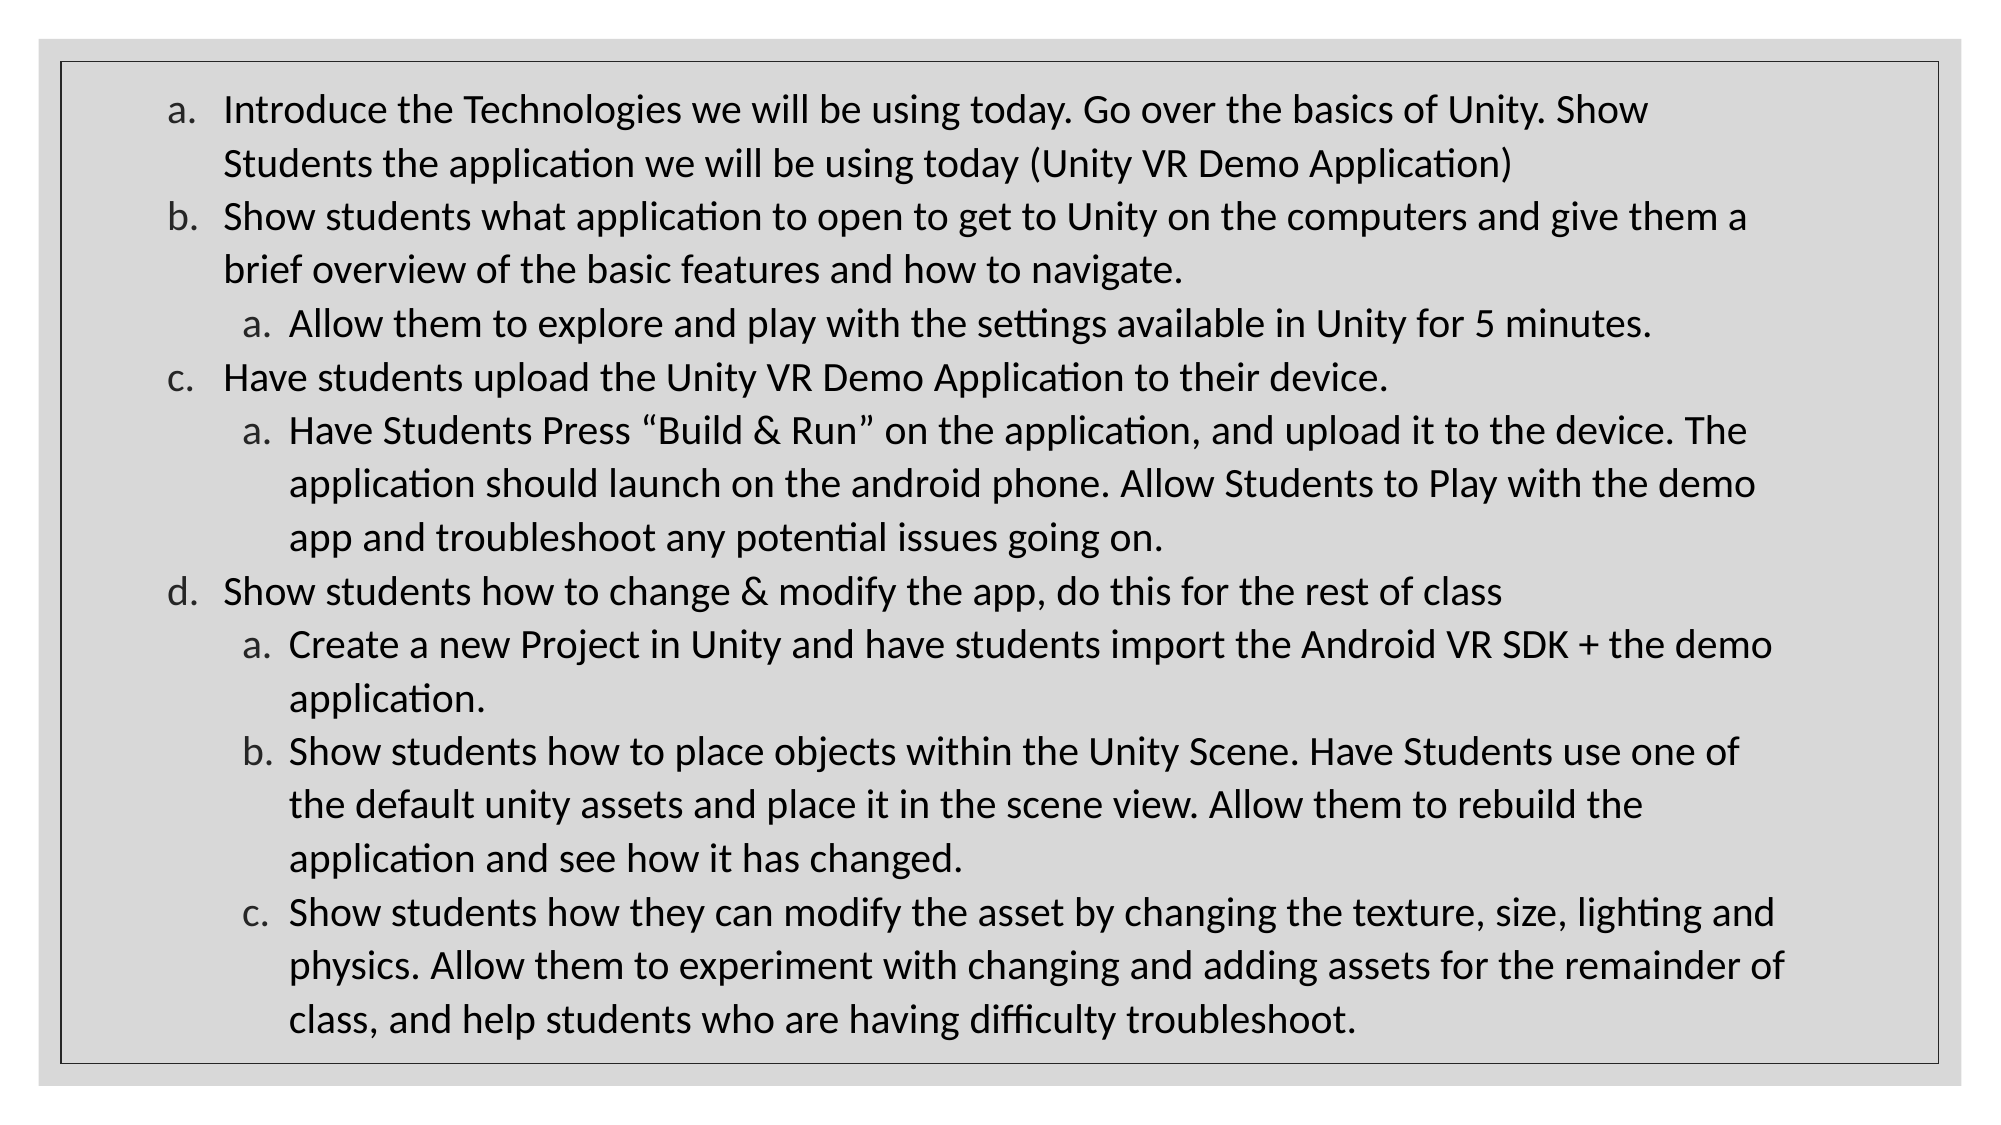

Introduce the Technologies we will be using today. Go over the basics of Unity. Show Students the application we will be using today (Unity VR Demo Application)
Show students what application to open to get to Unity on the computers and give them a brief overview of the basic features and how to navigate.
Allow them to explore and play with the settings available in Unity for 5 minutes.
Have students upload the Unity VR Demo Application to their device.
Have Students Press “Build & Run” on the application, and upload it to the device. The application should launch on the android phone. Allow Students to Play with the demo app and troubleshoot any potential issues going on.
Show students how to change & modify the app, do this for the rest of class
Create a new Project in Unity and have students import the Android VR SDK + the demo application.
Show students how to place objects within the Unity Scene. Have Students use one of the default unity assets and place it in the scene view. Allow them to rebuild the application and see how it has changed.
Show students how they can modify the asset by changing the texture, size, lighting and physics. Allow them to experiment with changing and adding assets for the remainder of class, and help students who are having difficulty troubleshoot.